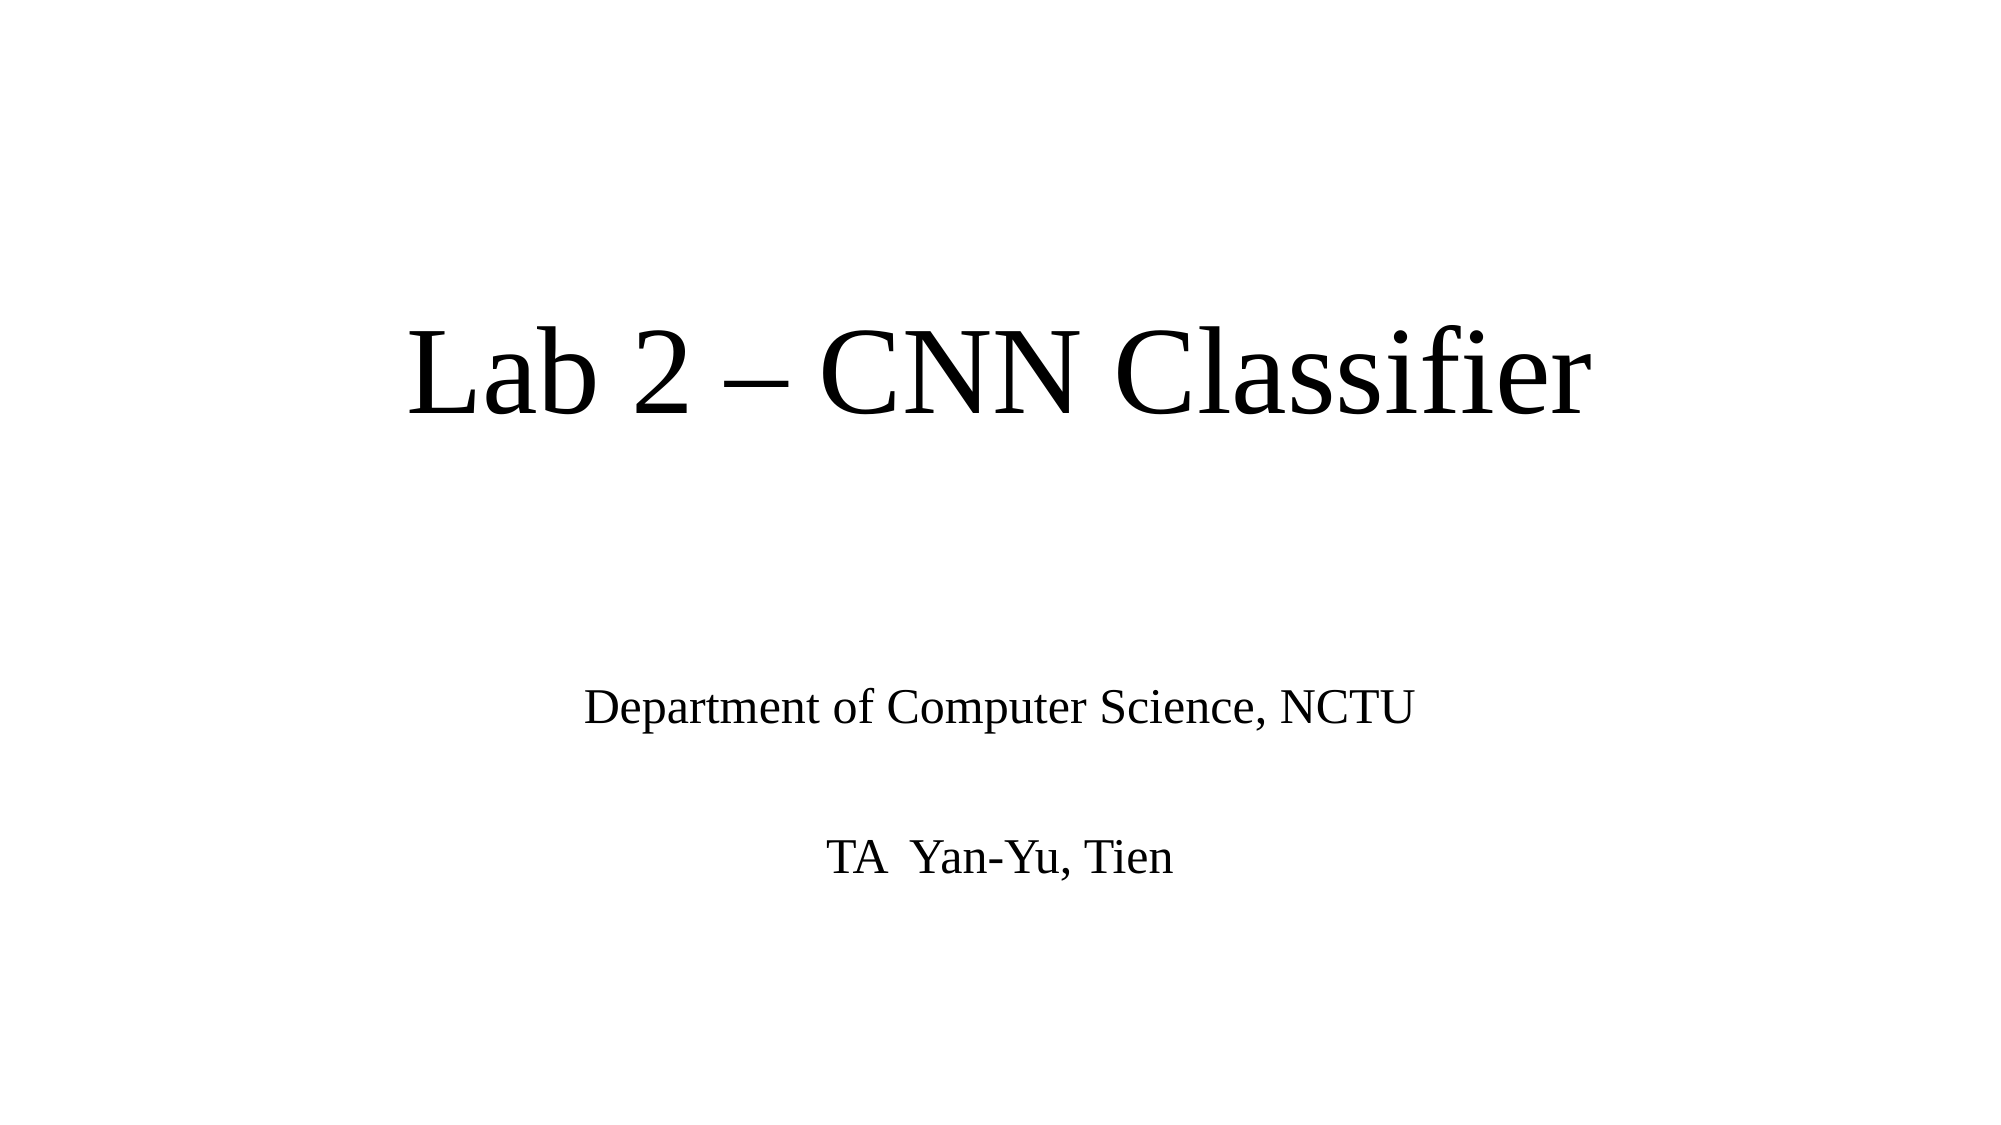

# Lab 2 – CNN Classifier
Department of Computer Science, NCTU

TA  Yan-Yu, Tien